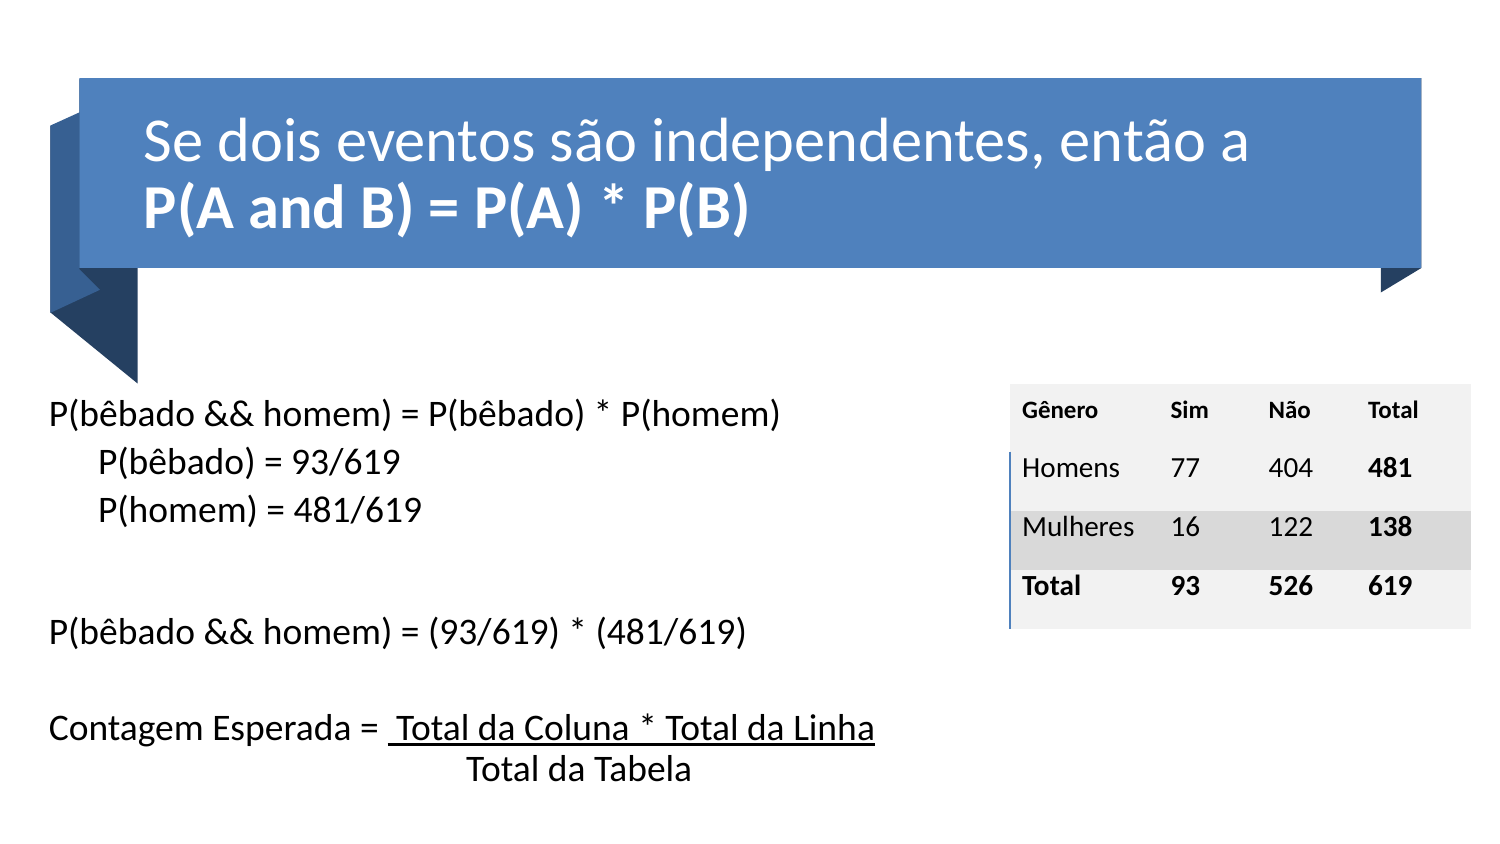

# Se dois eventos são independentes, então a P(A and B) = P(A) * P(B)
| Gênero | Sim | Não | Total |
| --- | --- | --- | --- |
| Homens | 77 | 404 | 481 |
| Mulheres | 16 | 122 | 138 |
| Total | 93 | 526 | 619 |
P(bêbado && homem) = P(bêbado) * P(homem)
P(bêbado) = 93/619
P(homem) = 481/619

P(bêbado && homem) = (93/619) * (481/619)

Contagem Esperada =  Total da Coluna * Total da Linha
  	                                Total da Tabela